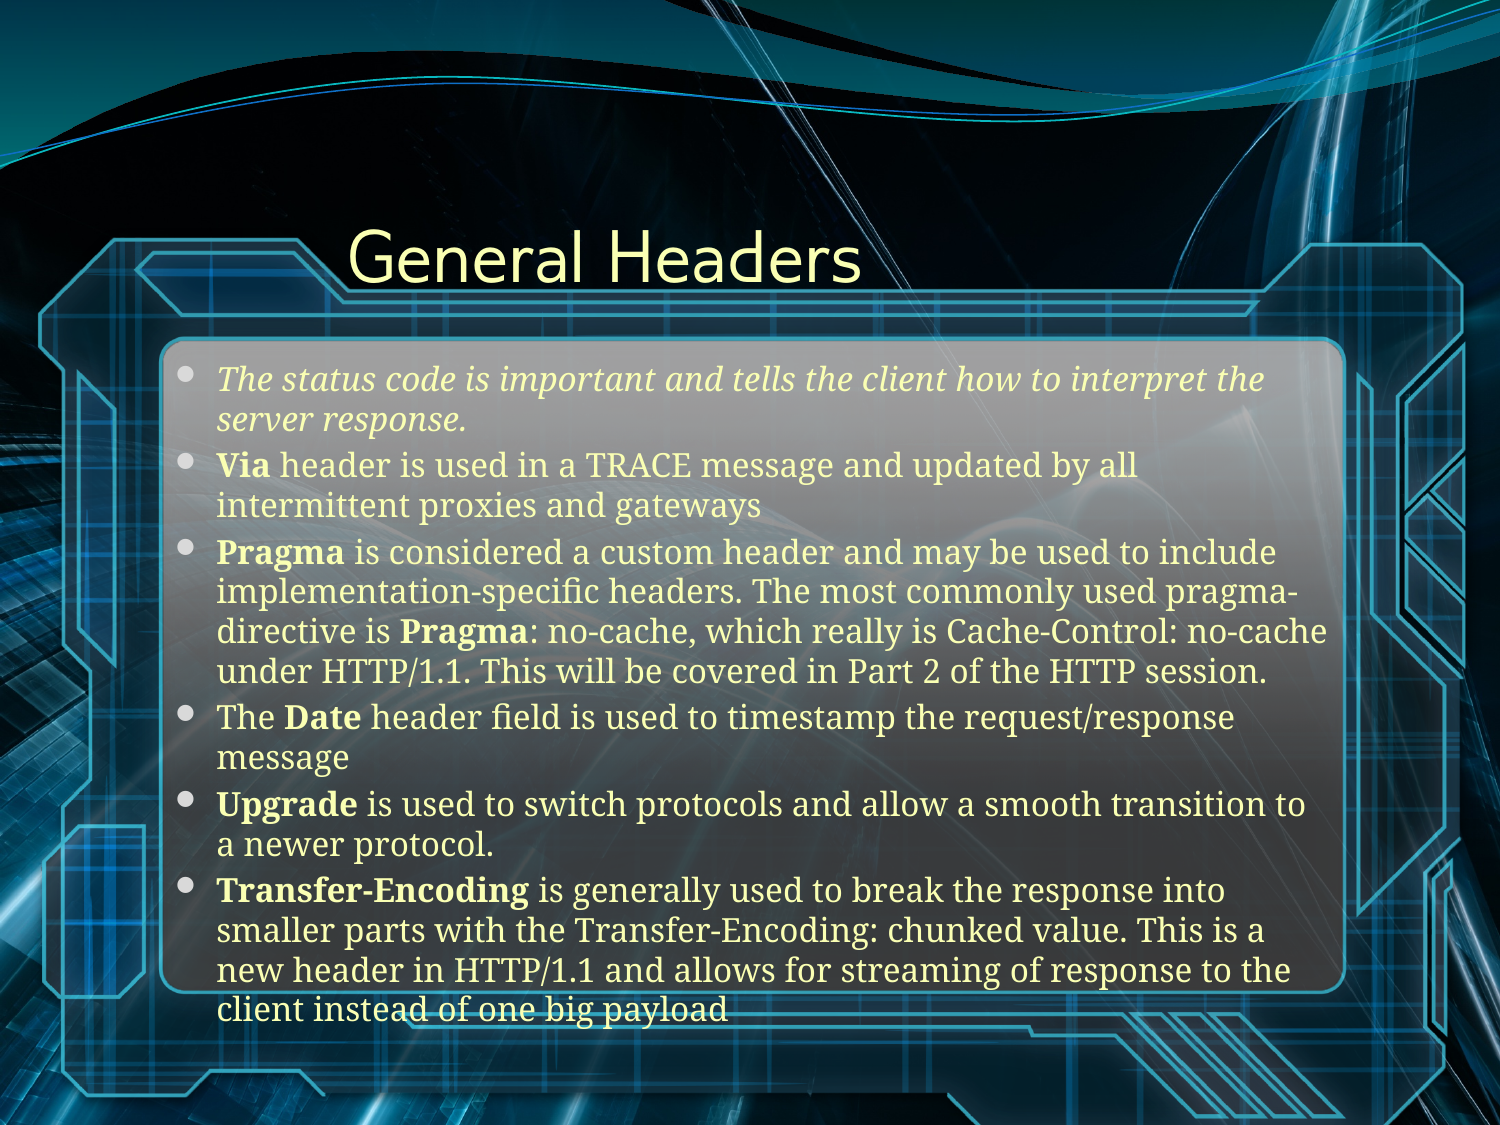

# General Headers
The status code is important and tells the client how to interpret the server response.
Via header is used in a TRACE message and updated by all intermittent proxies and gateways
Pragma is considered a custom header and may be used to include implementation-specific headers. The most commonly used pragma-directive is Pragma: no-cache, which really is Cache-Control: no-cache under HTTP/1.1. This will be covered in Part 2 of the HTTP session.
The Date header field is used to timestamp the request/response message
Upgrade is used to switch protocols and allow a smooth transition to a newer protocol.
Transfer-Encoding is generally used to break the response into smaller parts with the Transfer-Encoding: chunked value. This is a new header in HTTP/1.1 and allows for streaming of response to the client instead of one big payload